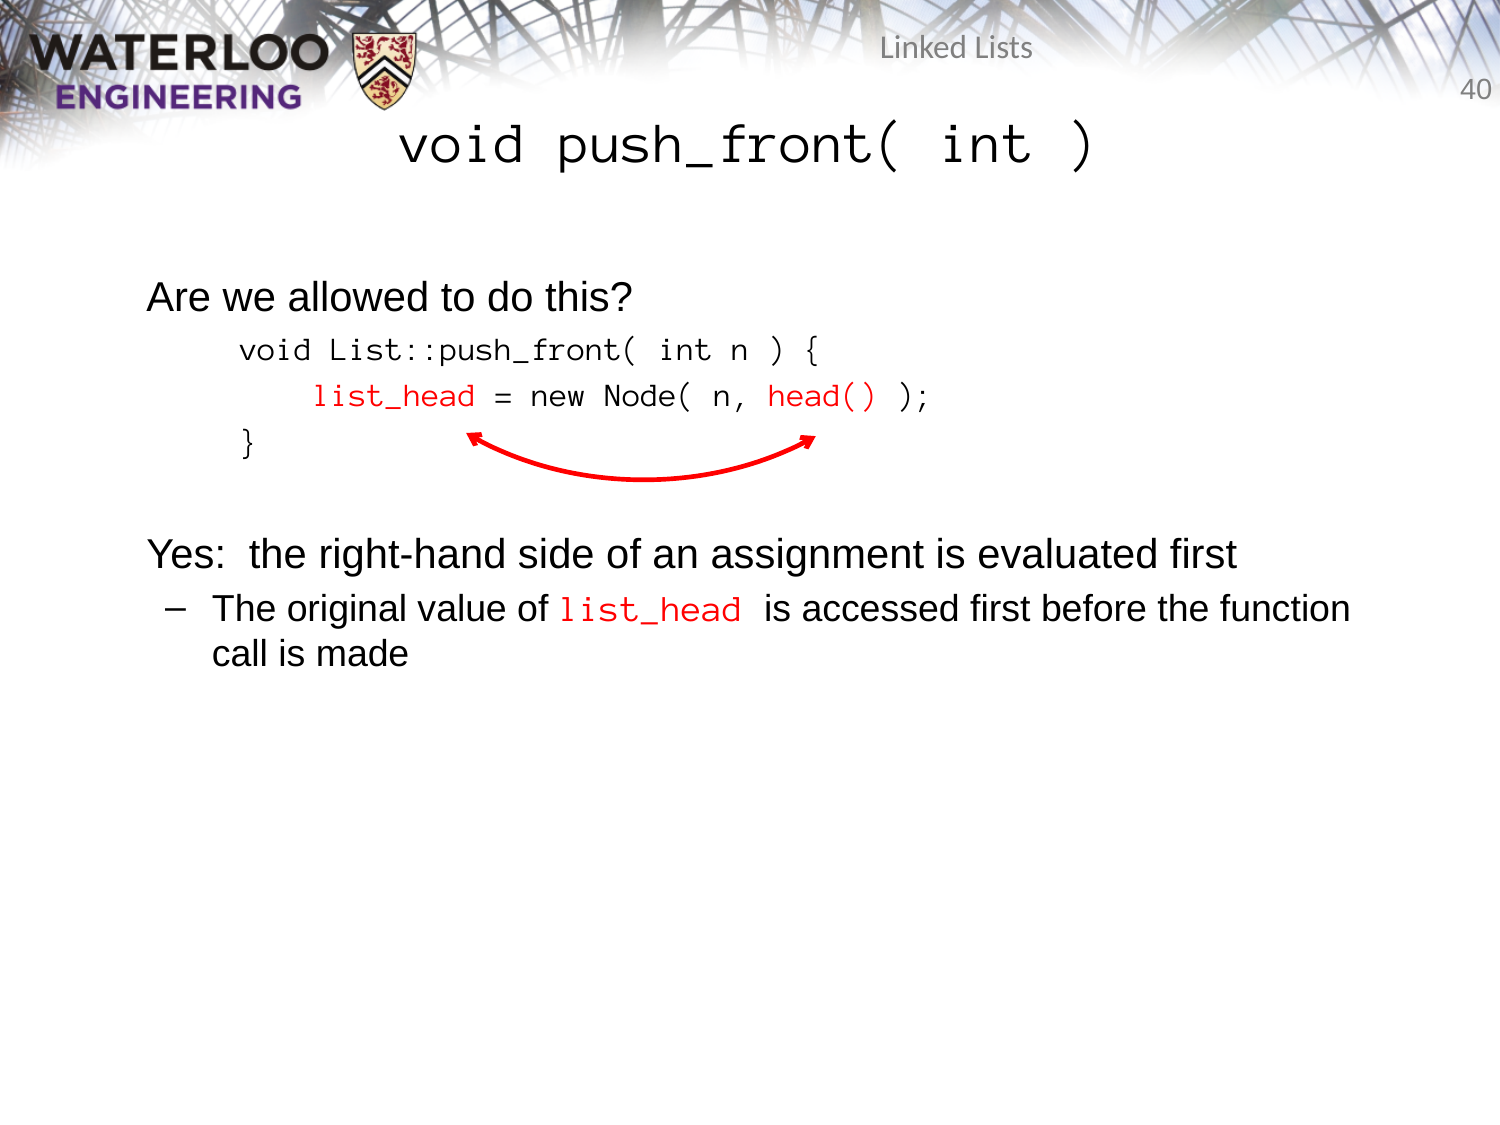

# void push_front( int )

	Are we allowed to do this?
void List::push_front( int n ) {
    list_head = new Node( n, head() );
}

	Yes:  the right-hand side of an assignment is evaluated first
The original value of list_head is accessed first before the function call is made